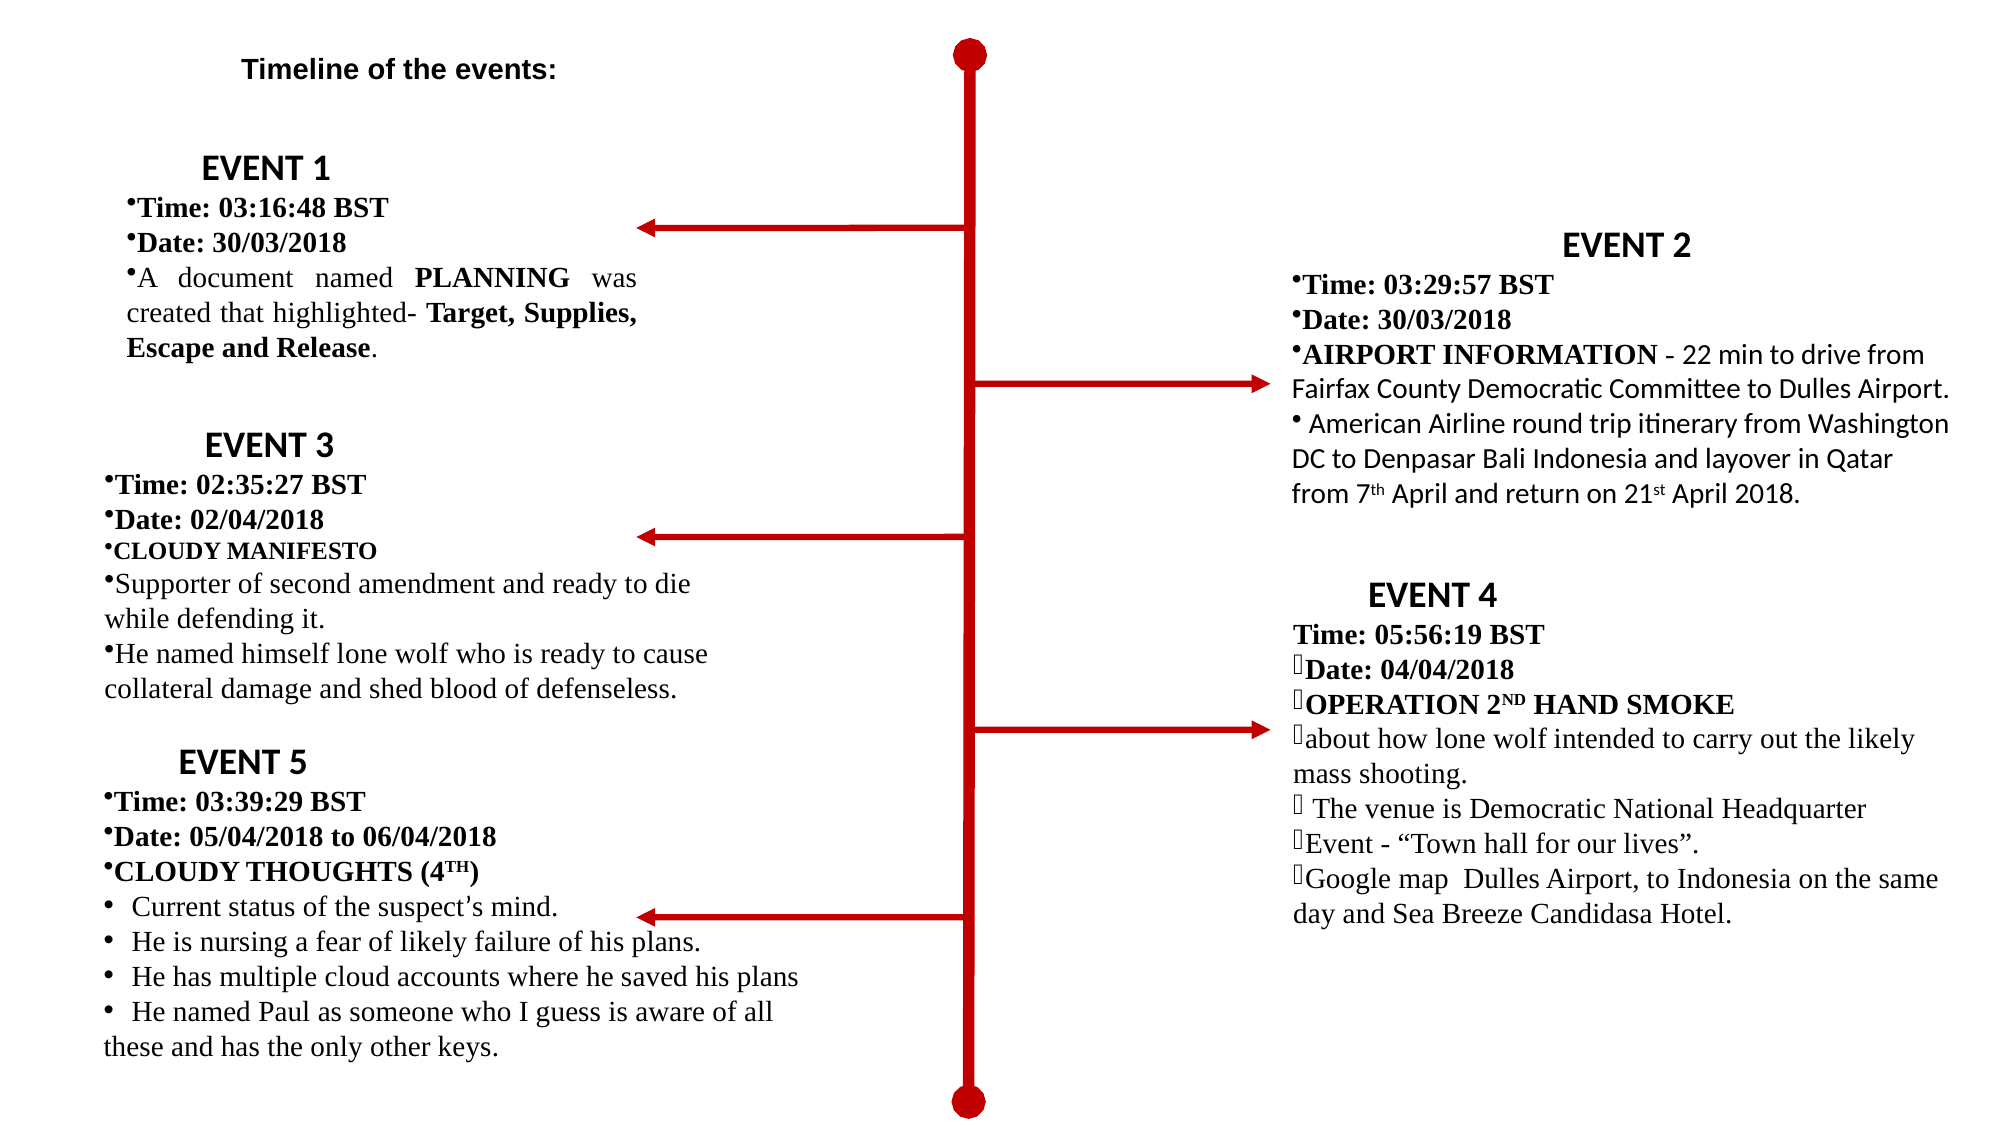

#

		Timeline of the events:

EVENT 1
Time: 03:16:48 BST
Date: 30/03/2018
A document named PLANNING was created that highlighted- Target, Supplies, Escape and Release.

 EVENT 2
Time: 03:29:57 BST
Date: 30/03/2018
AIRPORT INFORMATION - 22 min to drive from Fairfax County Democratic Committee to Dulles Airport.
 American Airline round trip itinerary from Washington DC to Denpasar Bali Indonesia and layover in Qatar from 7th April and return on 21st April 2018.

   EVENT 3
Time: 02:35:27 BST
Date: 02/04/2018
CLOUDY MANIFESTO
Supporter of second amendment and ready to die
while defending it.
He named himself lone wolf who is ready to cause
collateral damage and shed blood of defenseless.

	EVENT 4
Time: 05:56:19 BST
Date: 04/04/2018
OPERATION 2ND HAND SMOKE
about how lone wolf intended to carry out the likely mass shooting.
 The venue is Democratic National Headquarter
Event - “Town hall for our lives”.
Google map  Dulles Airport, to Indonesia on the same day and Sea Breeze Candidasa Hotel.

EVENT 5
Time: 03:39:29 BST
Date: 05/04/2018 to 06/04/2018
CLOUDY THOUGHTS (4TH)
Current status of the suspect’s mind.
He is nursing a fear of likely failure of his plans.
He has multiple cloud accounts where he saved his plans
He named Paul as someone who I guess is aware of all
these and has the only other keys.